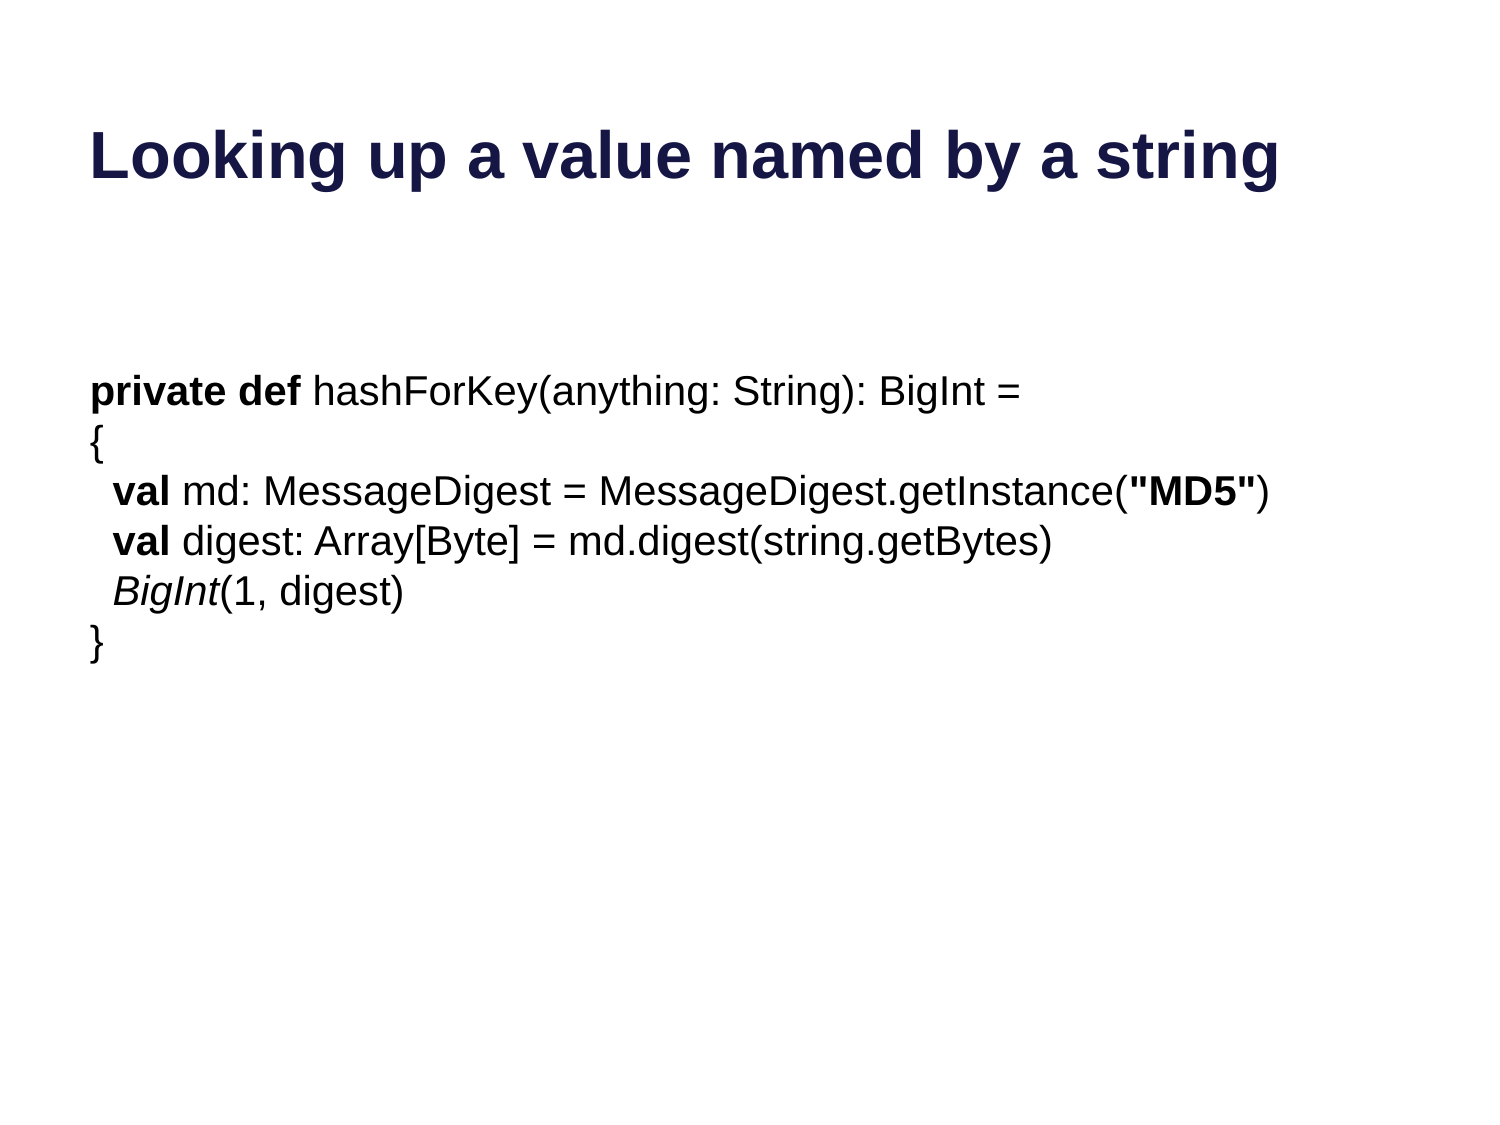

# Looking up a value named by a string
private def hashForKey(anything: String): BigInt =
{
  val md: MessageDigest = MessageDigest.getInstance("MD5")
  val digest: Array[Byte] = md.digest(string.getBytes)
  BigInt(1, digest)
}